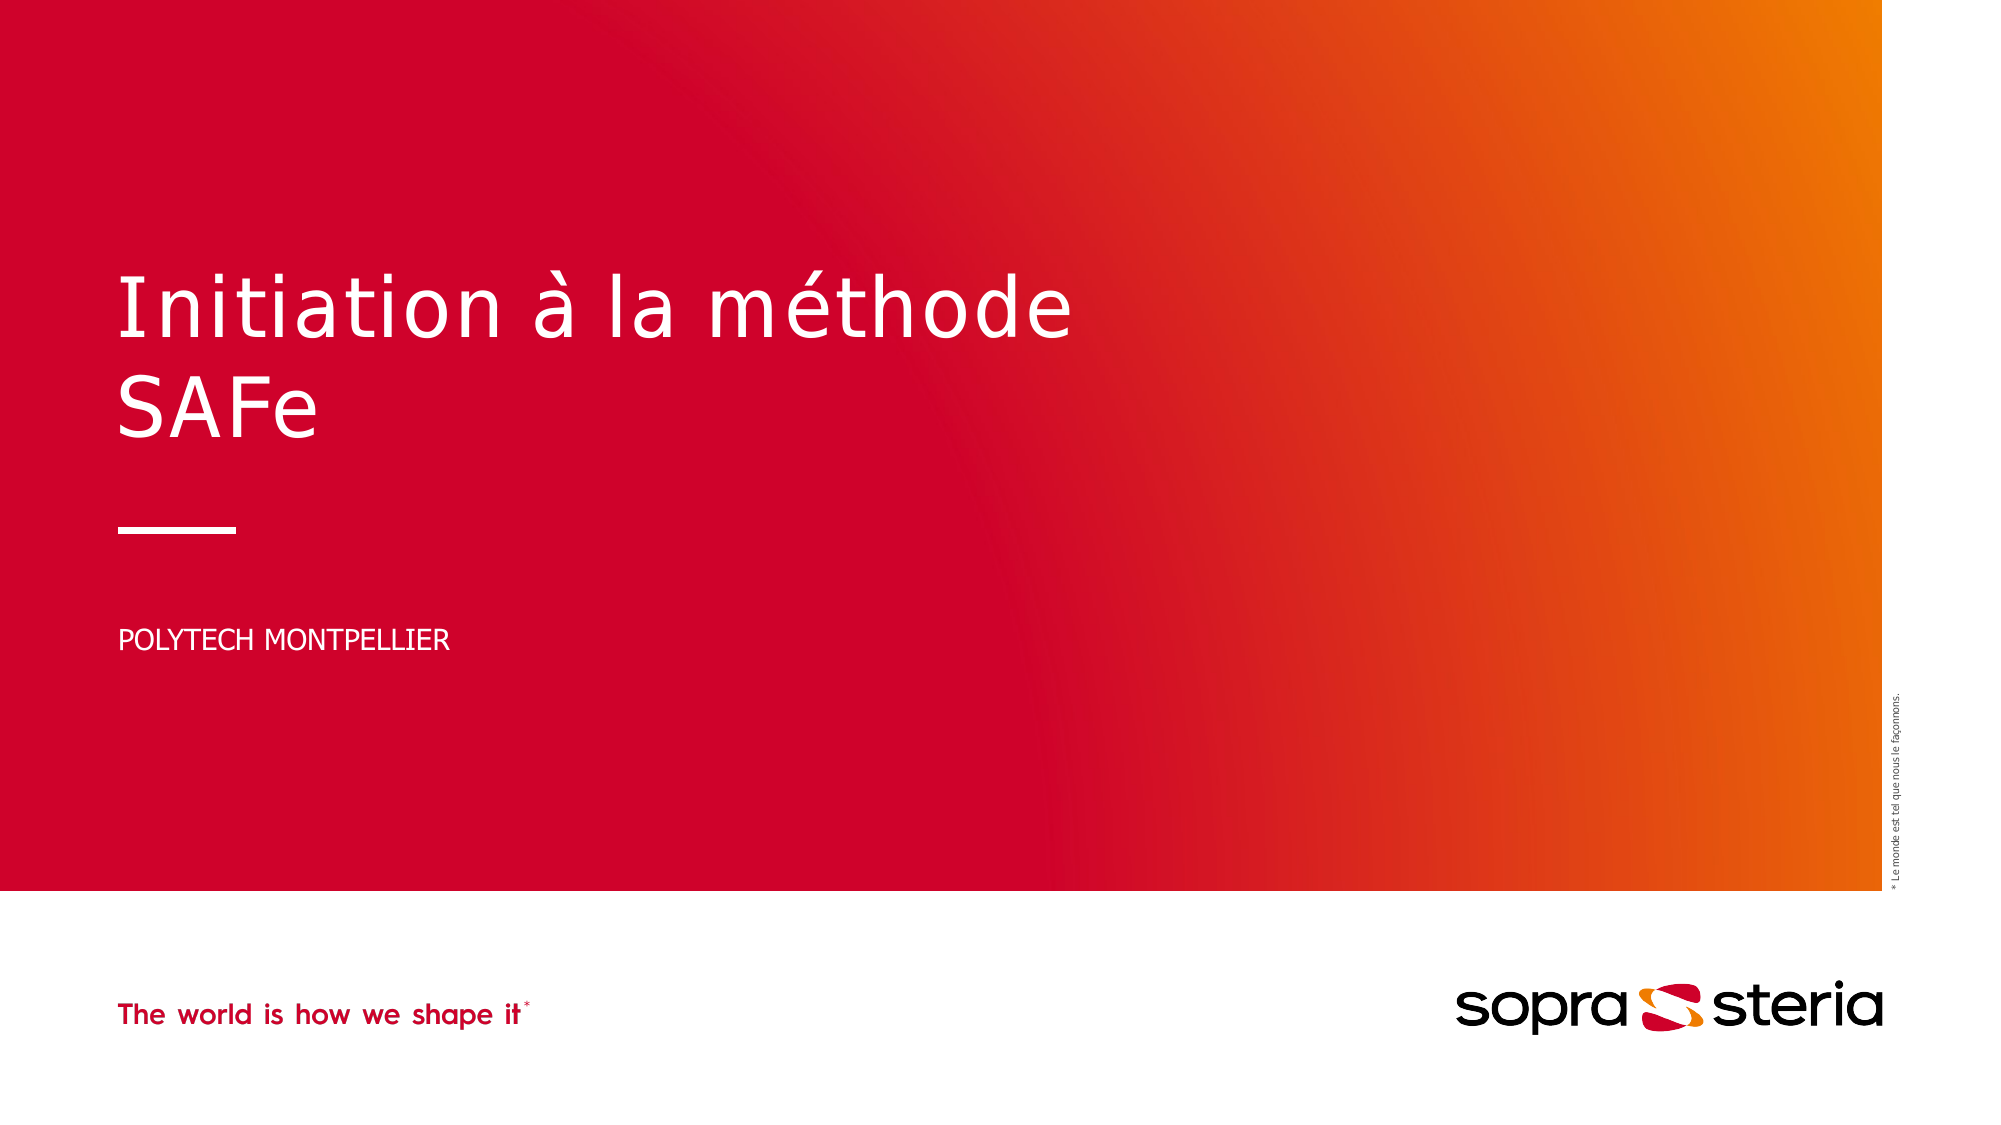

# Initiation à la méthode SAFe
Polytech Montpellier